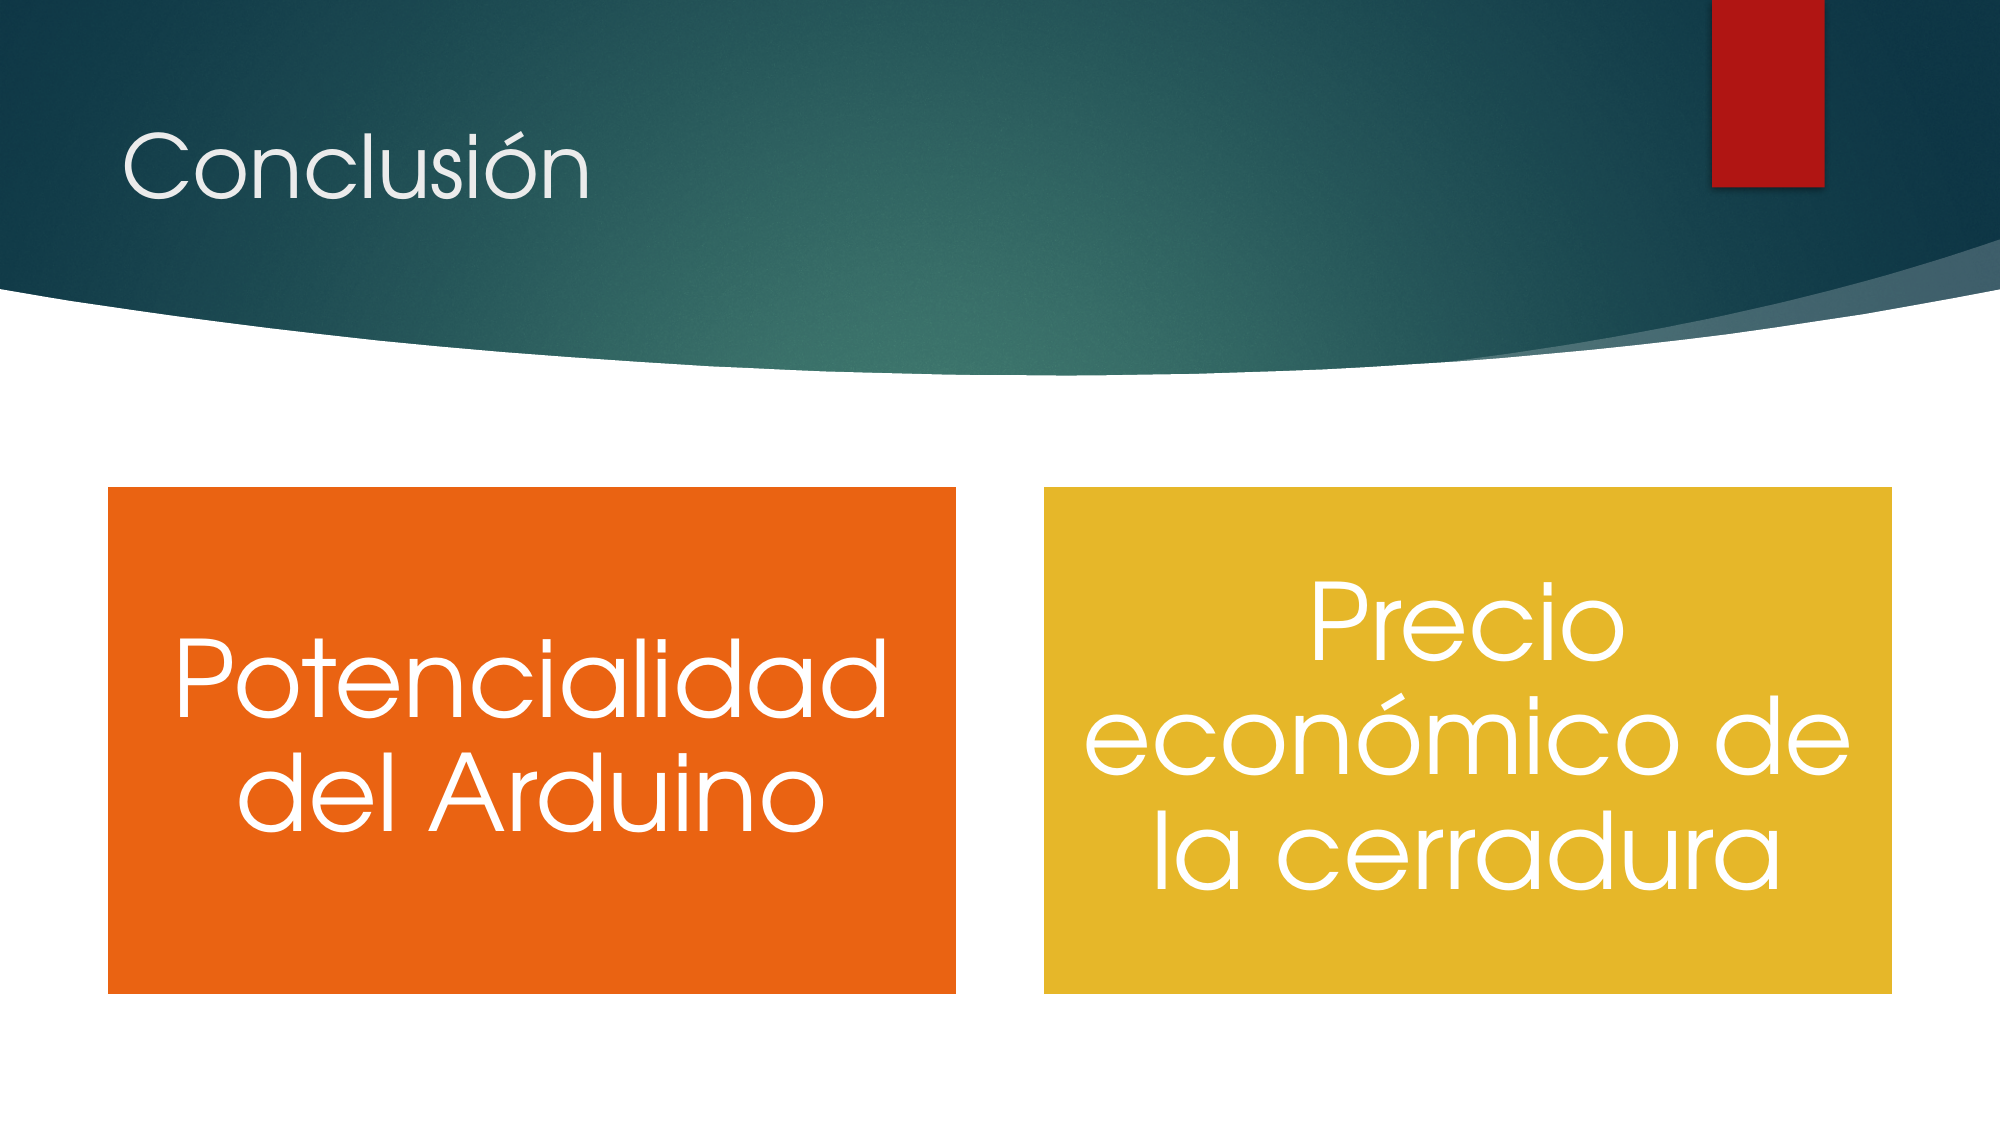

# Conclusión

Potencialidad del Arduino
Precio económico de la cerradura